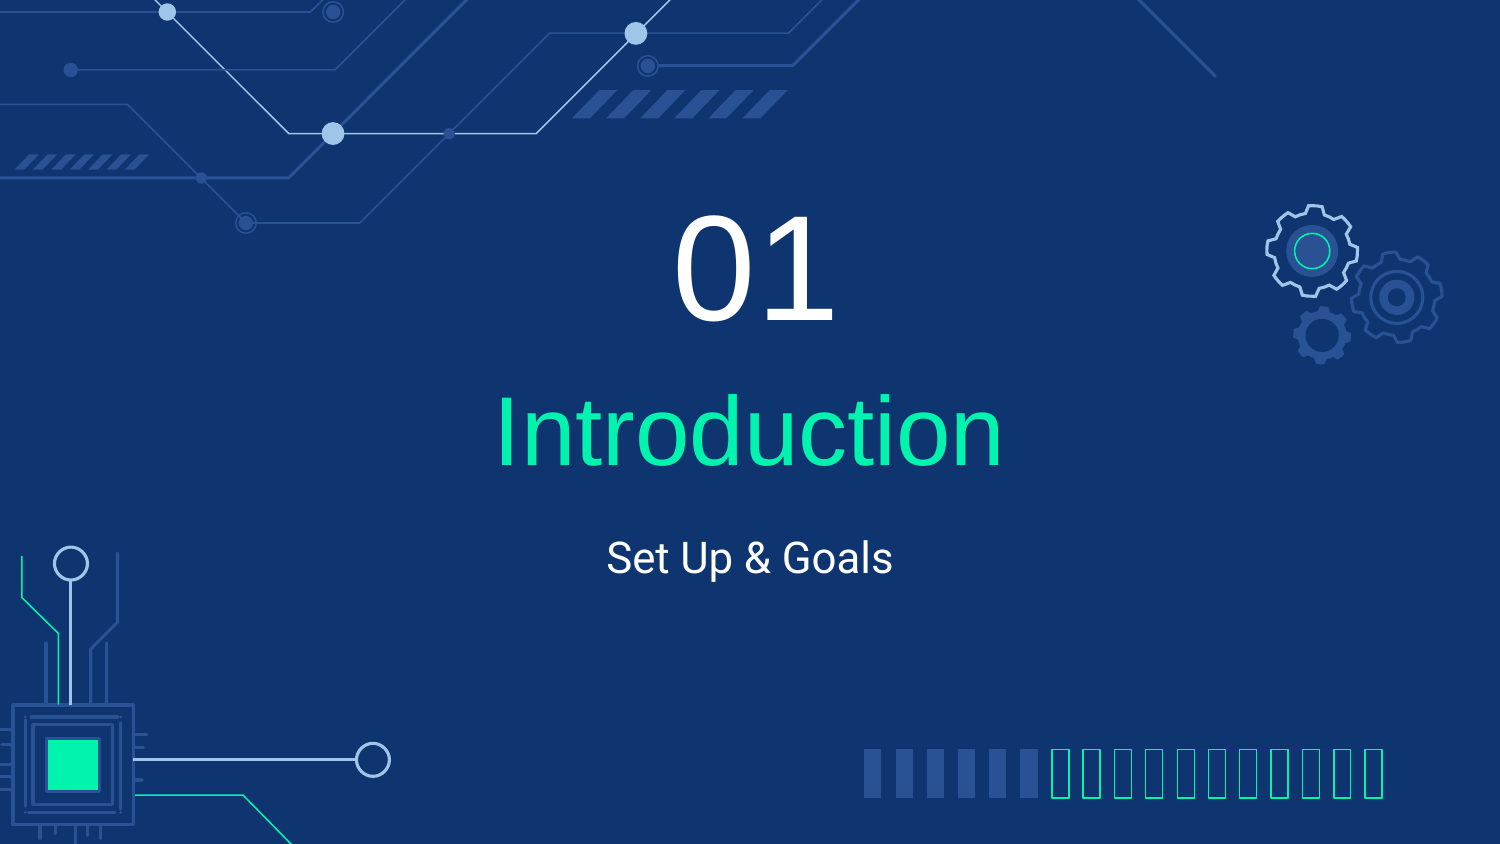

01
# Introduction
Set Up & Goals